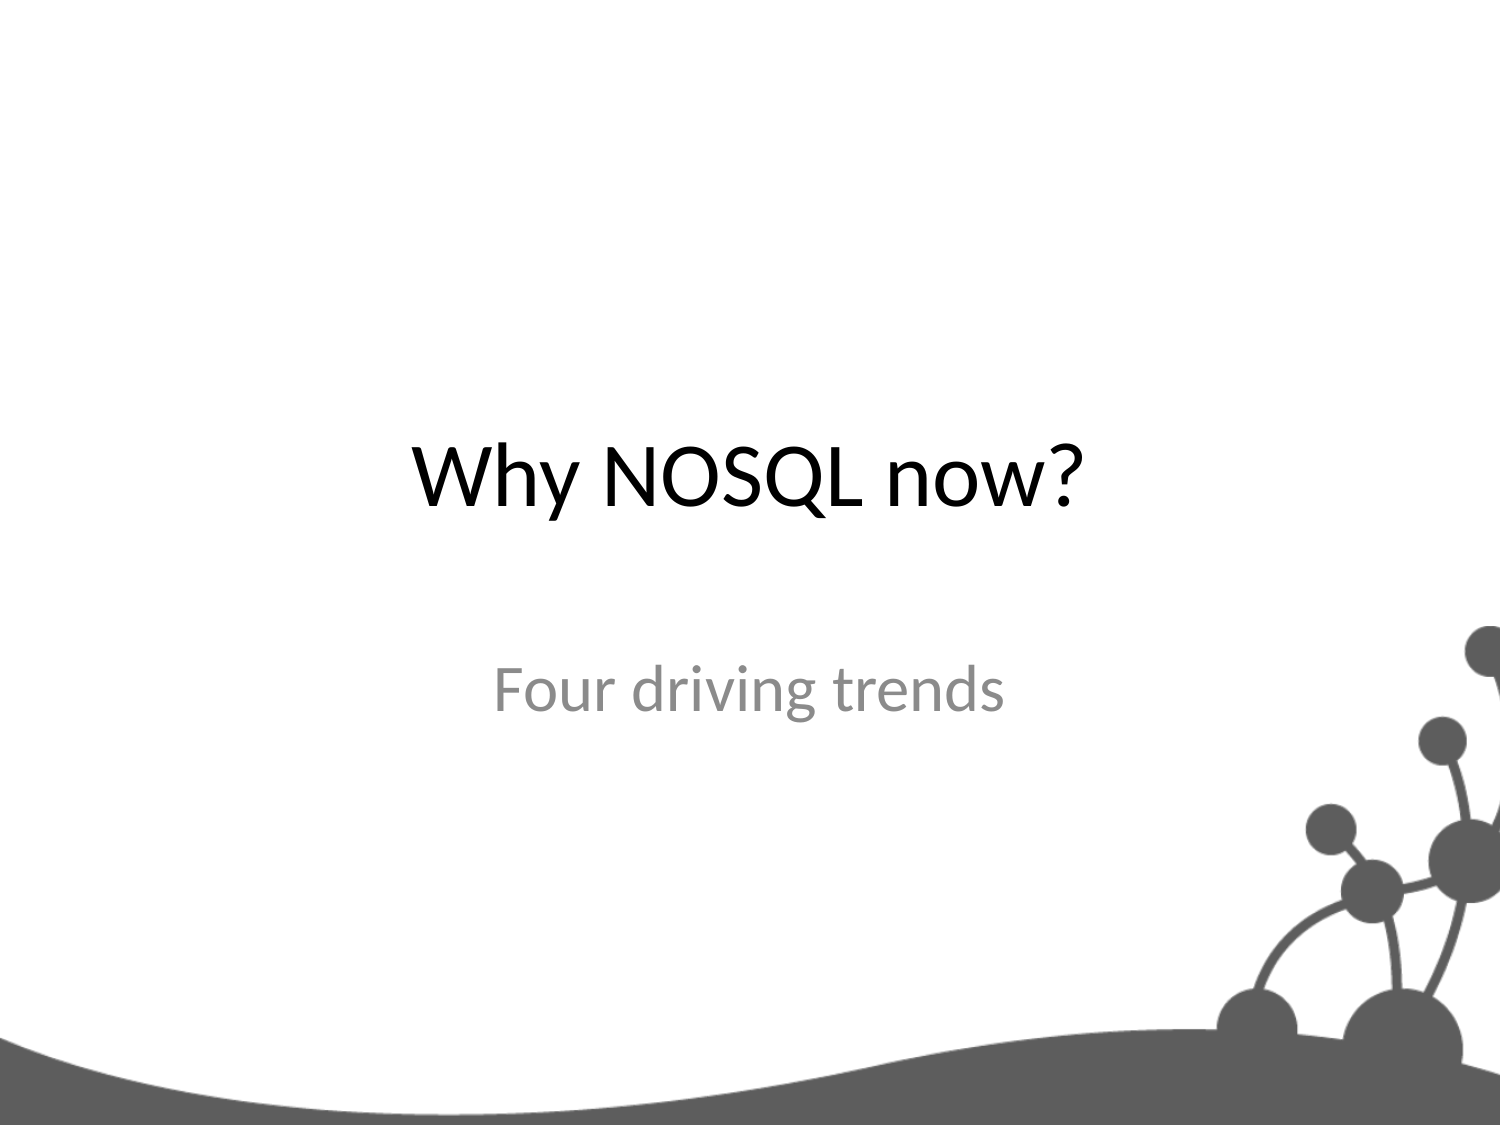

# Why NOSQL now?
Four driving trends